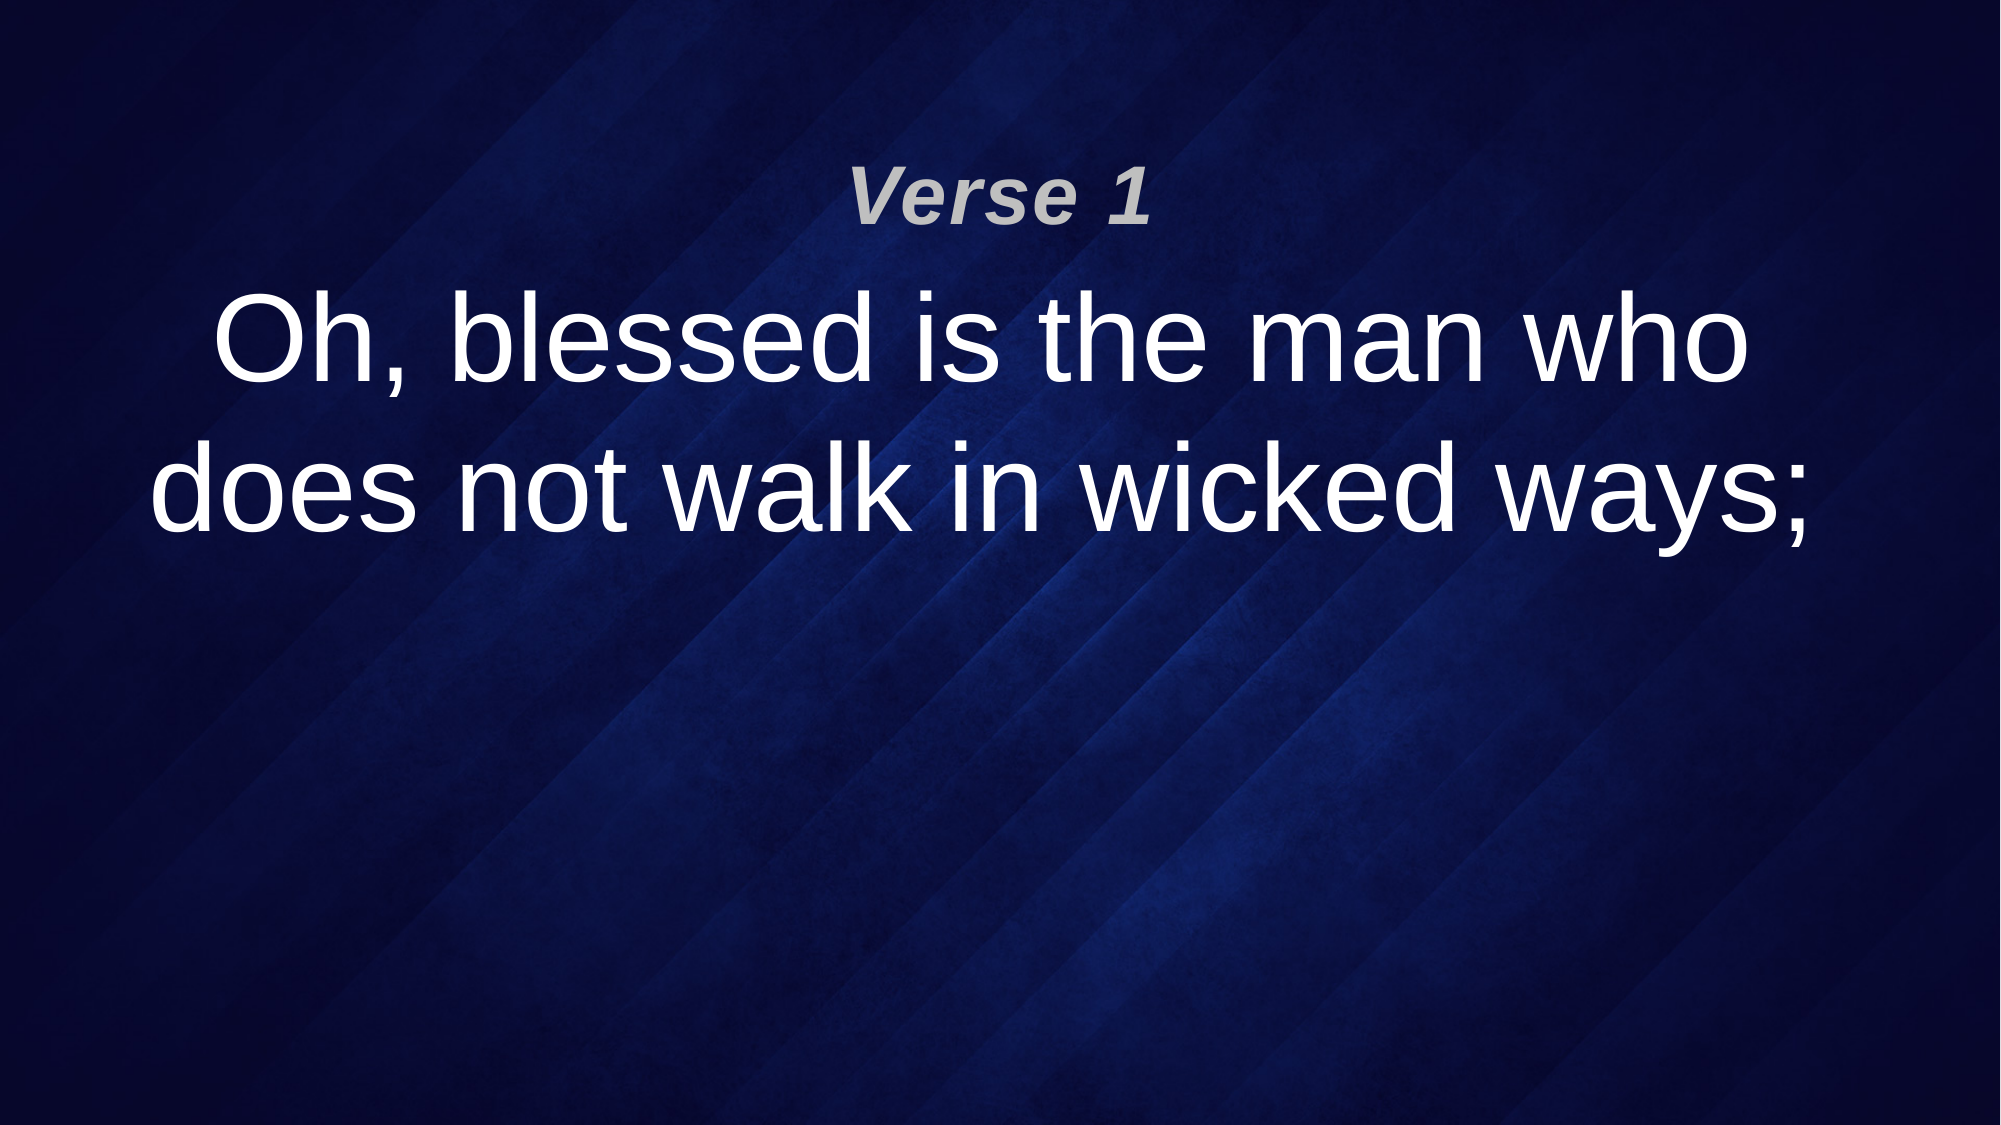

Verse 1
# Oh, blessed is the man who does not walk in wicked ways;